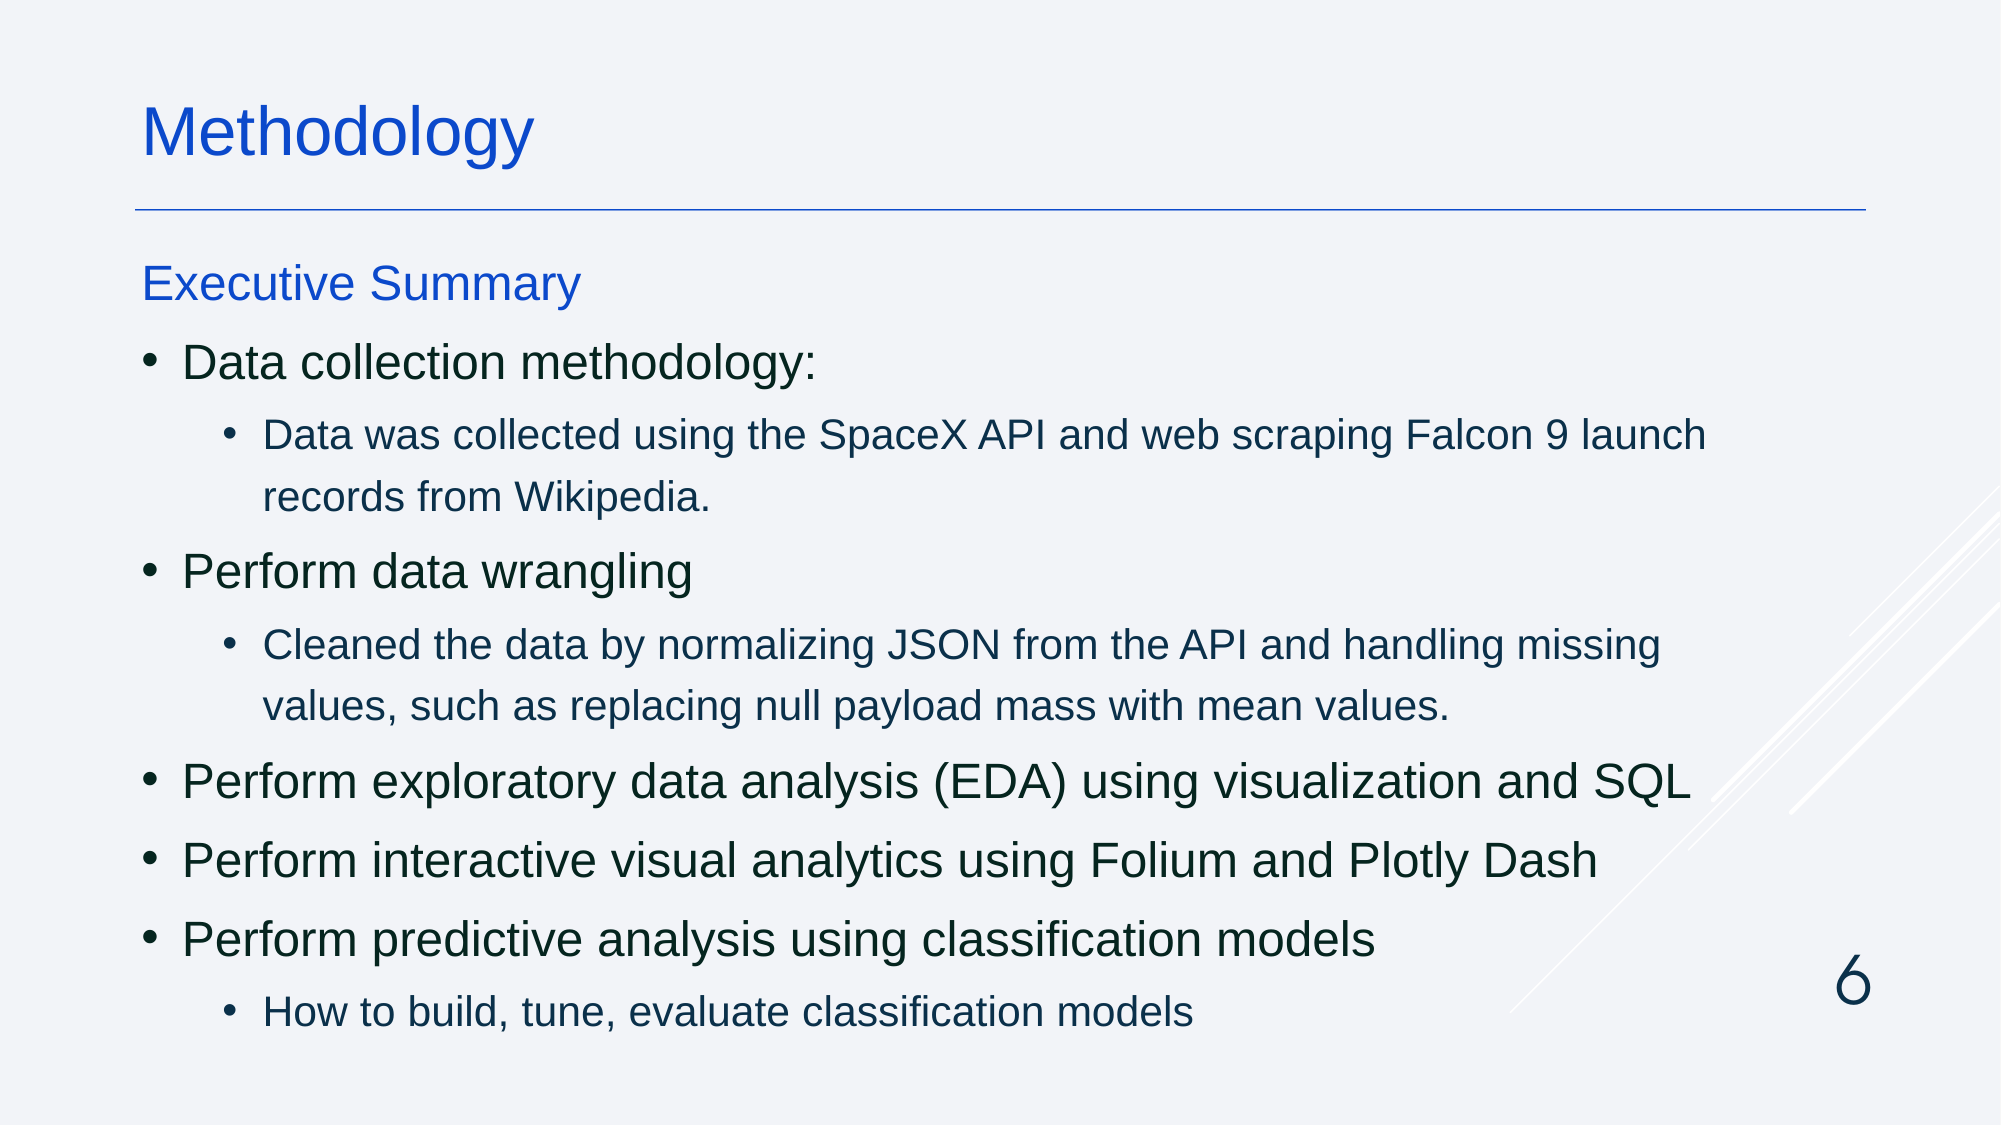

Methodology
Executive Summary
Data collection methodology:
Data was collected using the SpaceX API and web scraping Falcon 9 launch records from Wikipedia.
Perform data wrangling
Cleaned the data by normalizing JSON from the API and handling missing values, such as replacing null payload mass with mean values.
Perform exploratory data analysis (EDA) using visualization and SQL
Perform interactive visual analytics using Folium and Plotly Dash
Perform predictive analysis using classification models
How to build, tune, evaluate classification models

6